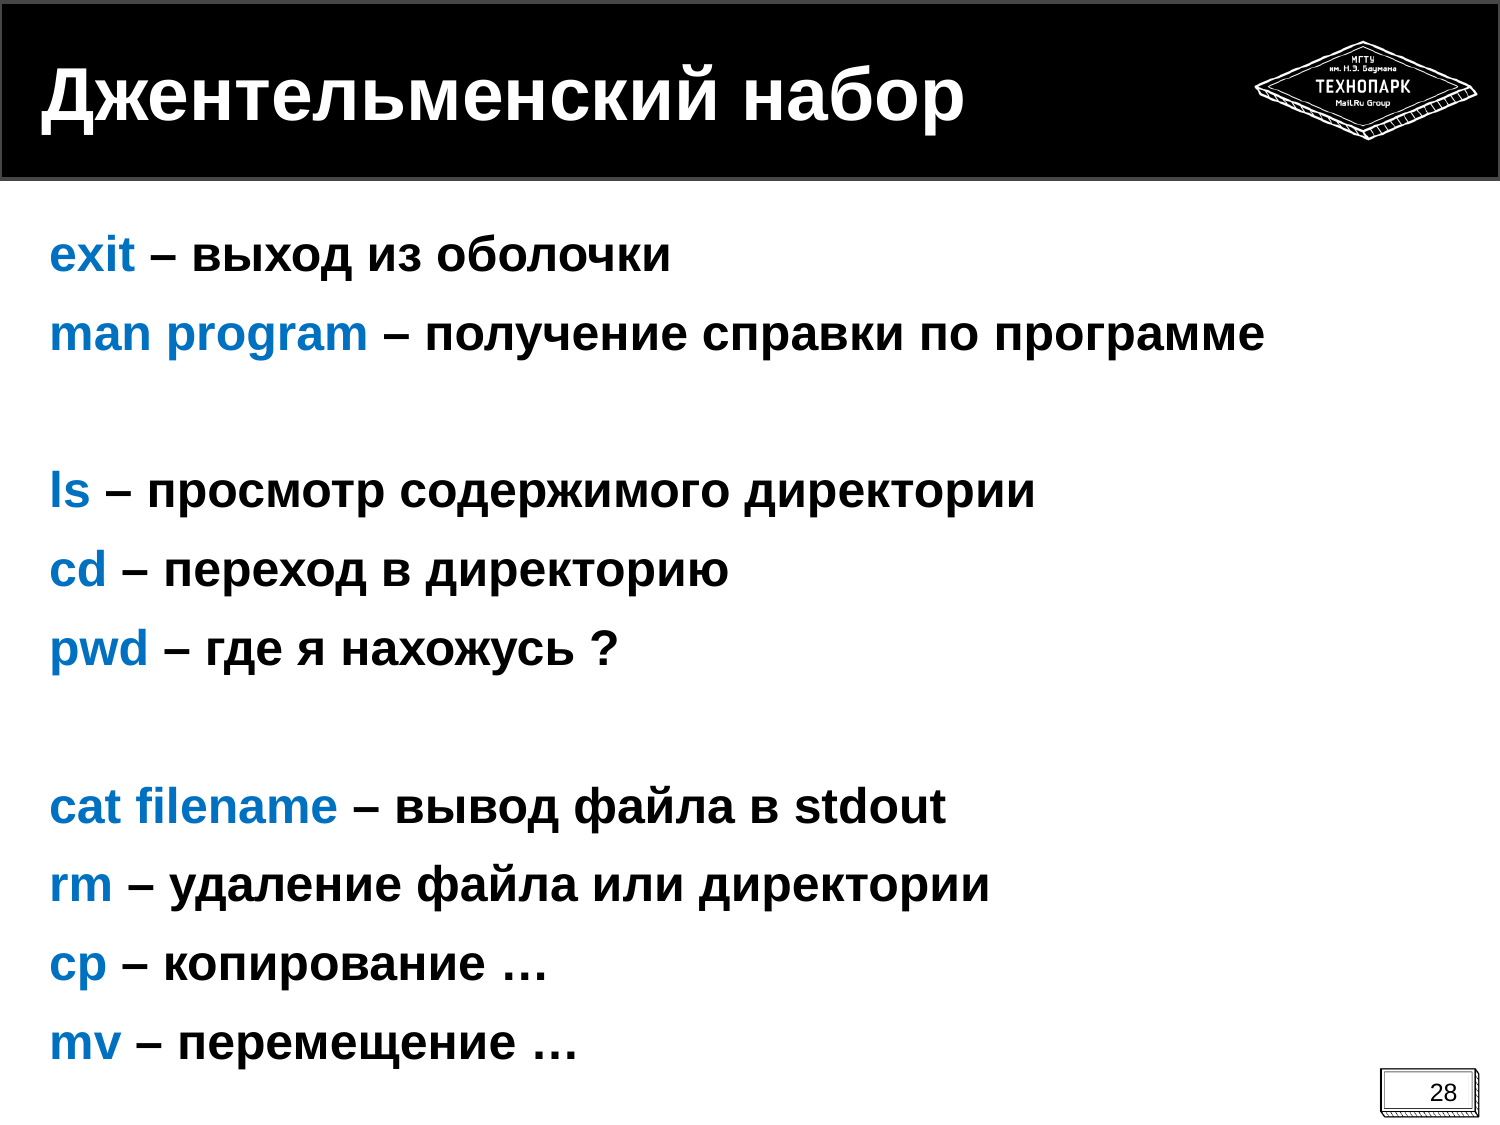

# Джентельменский набор
exit – выход из оболочки
man program – получение справки по программе

ls – просмотр содержимого директории
cd – переход в директорию
pwd – где я нахожусь ?

cat filename – вывод файла в stdout
rm – удаление файла или директории
cp – копирование …
mv – перемещение …

28